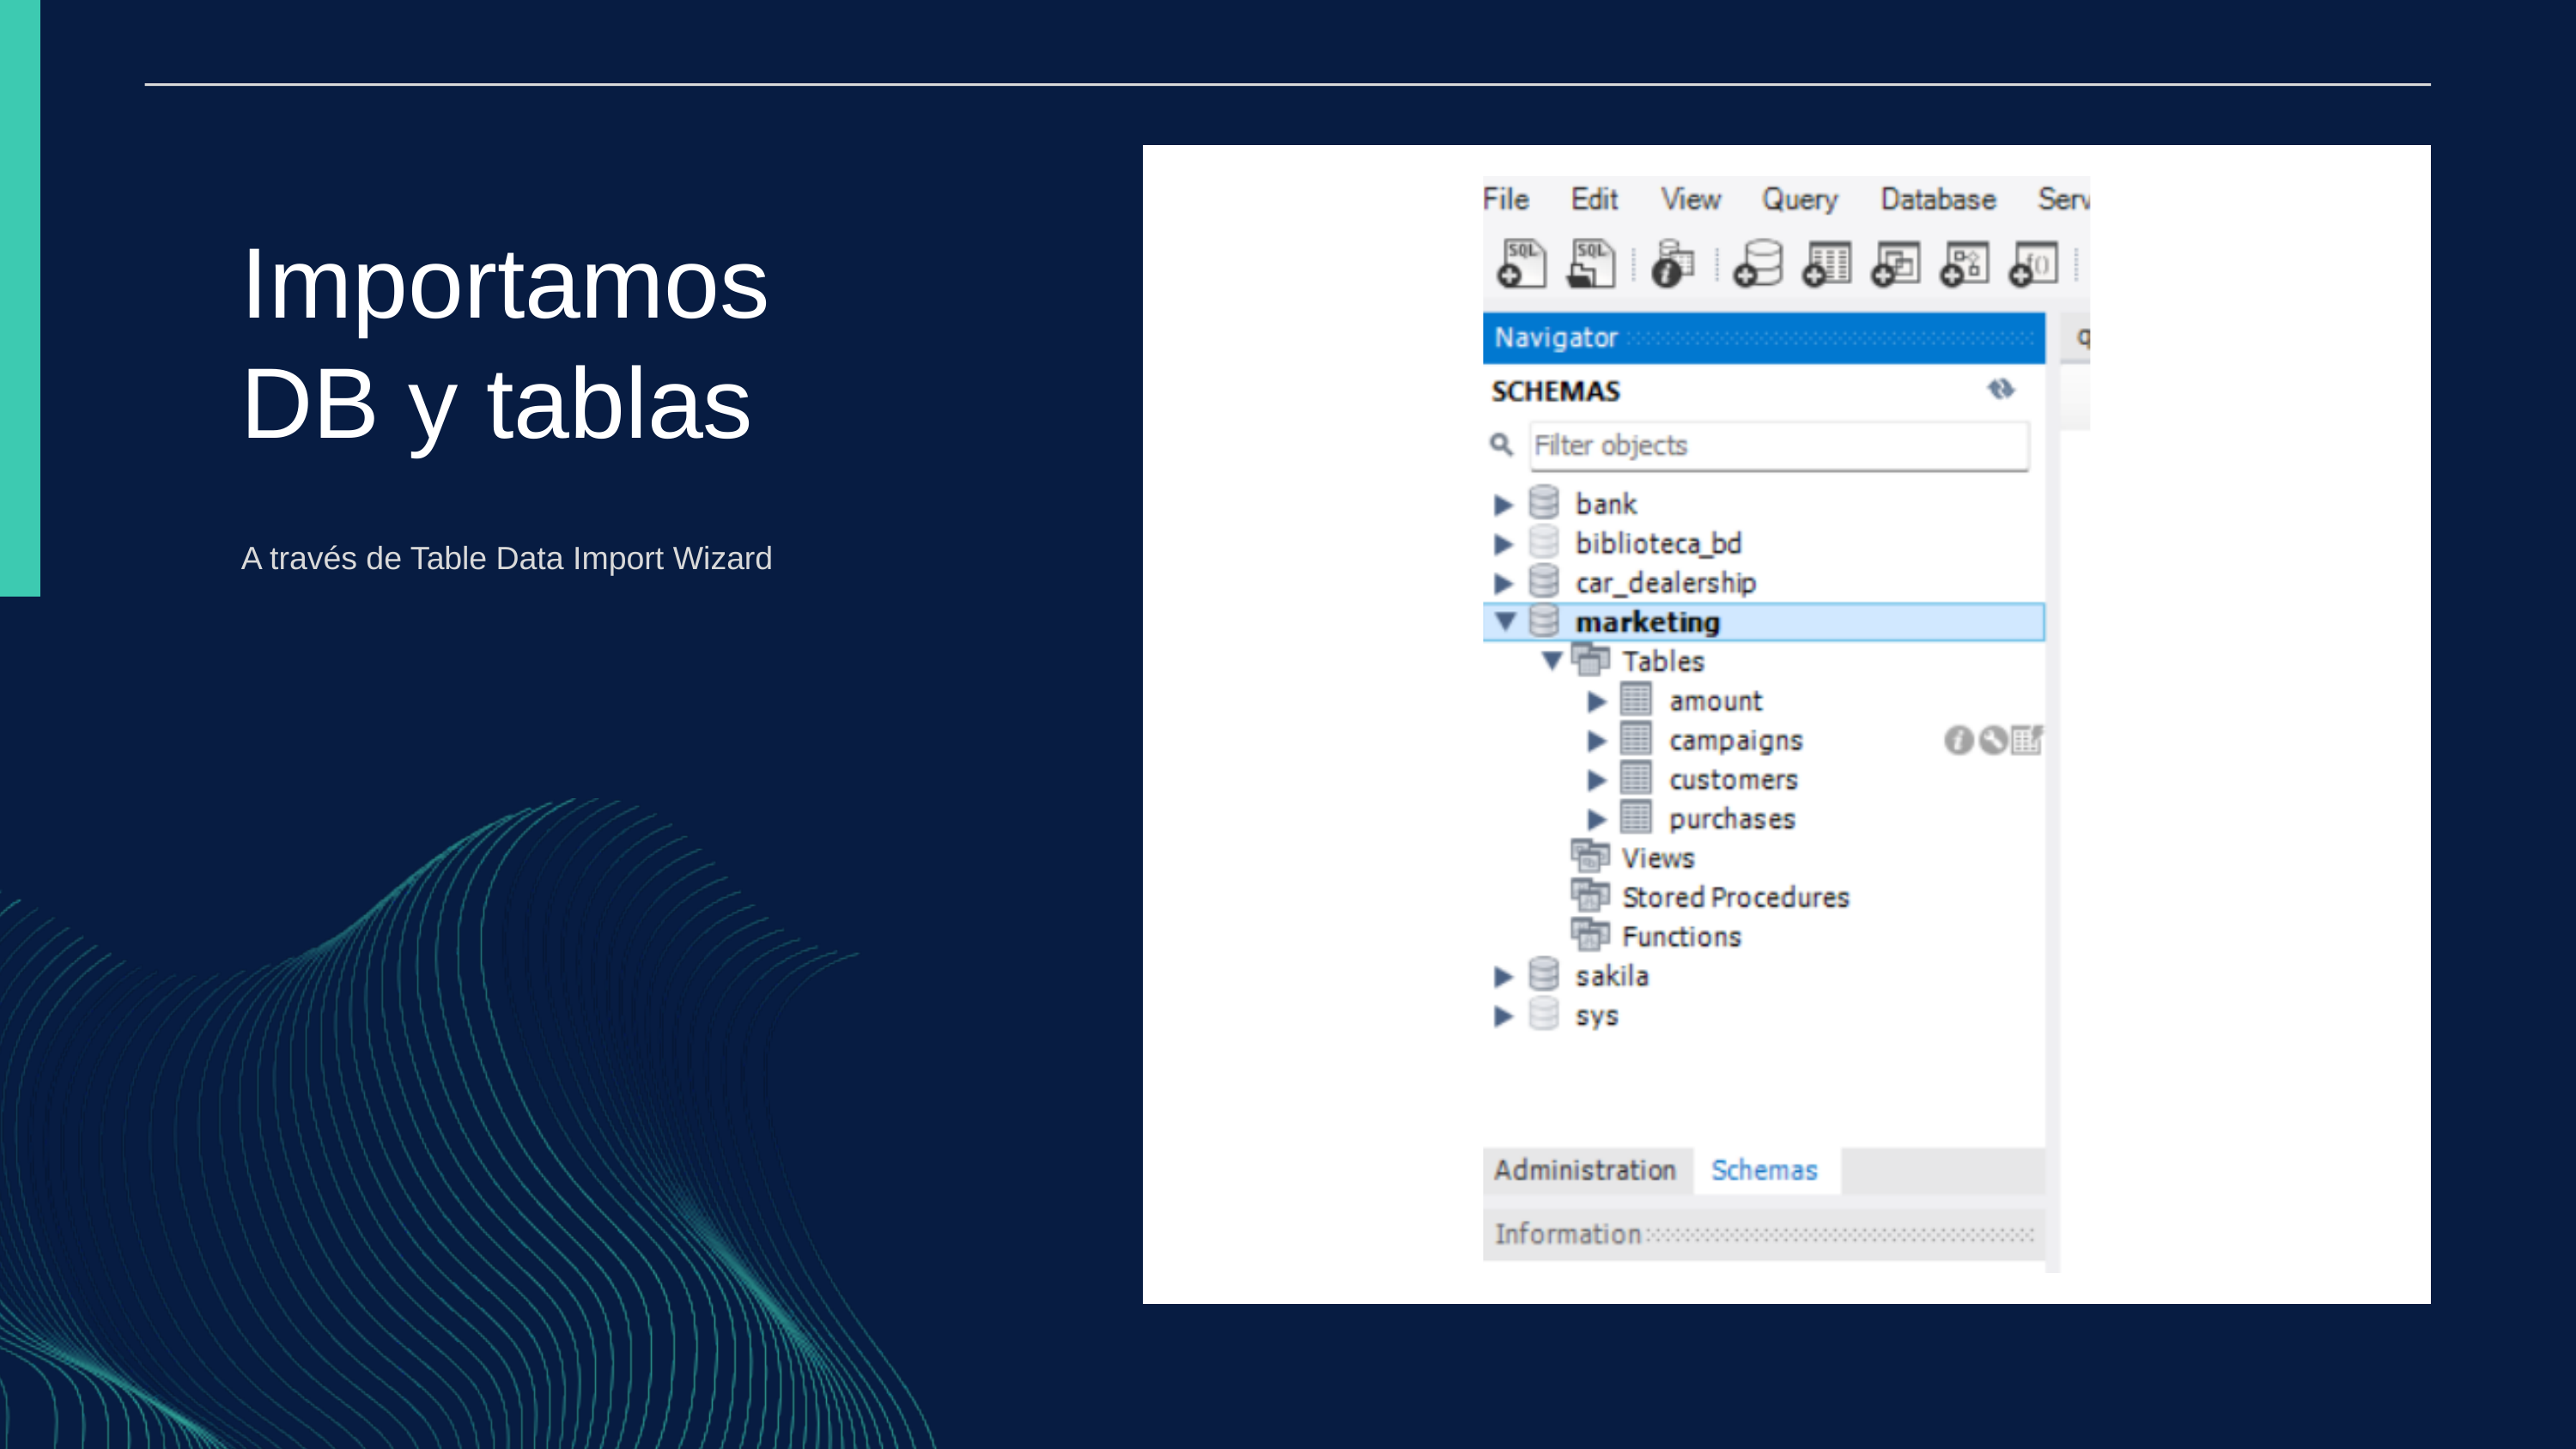

Importamos
DB y tablas

A través de Table Data Import Wizard